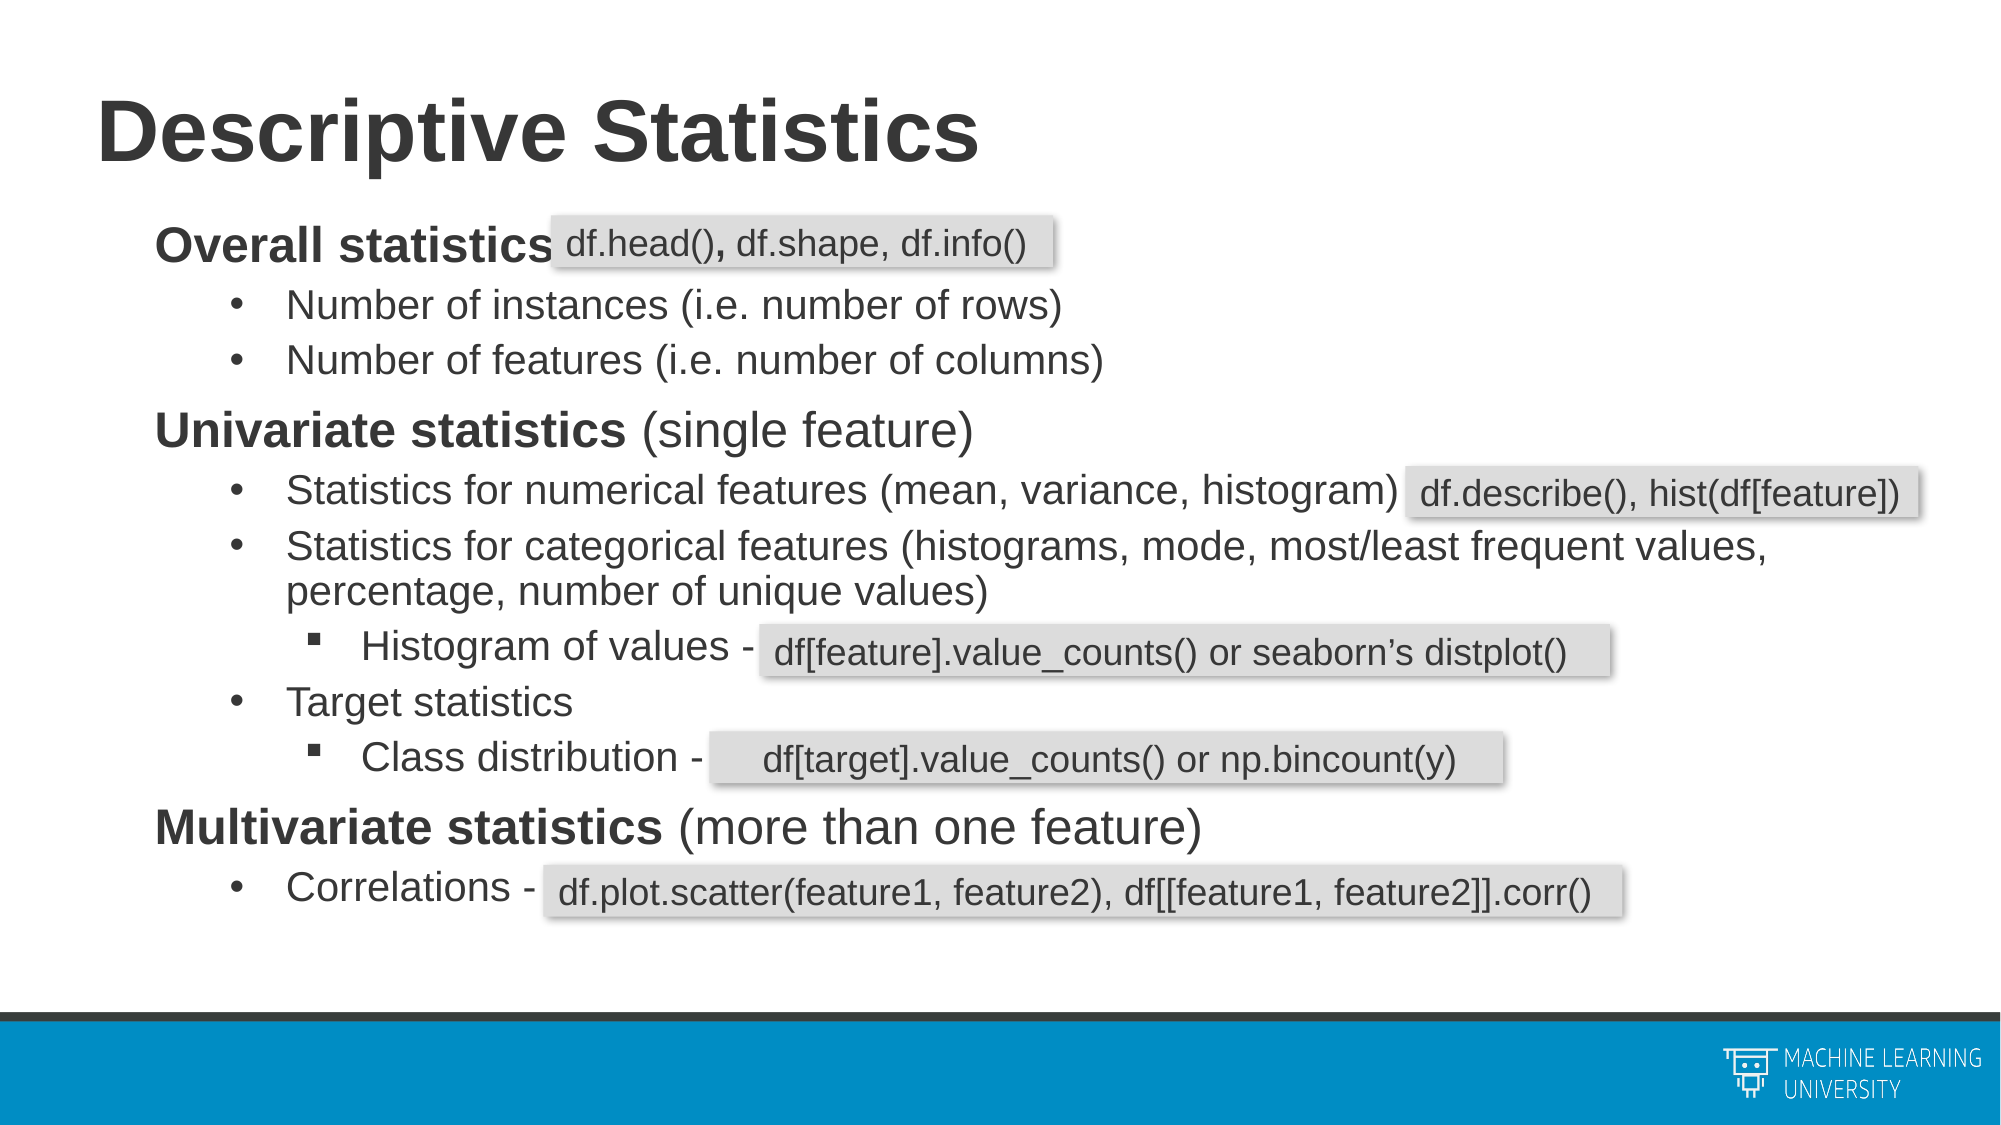

# Descriptive Statistics
Overall statistics -
Number of instances (i.e. number of rows)
Number of features (i.e. number of columns)
Univariate statistics (single feature)
Statistics for numerical features (mean, variance, histogram) -
Statistics for categorical features (histograms, mode, most/least frequent values, percentage, number of unique values)
Histogram of values -
Target statistics
Class distribution -
Multivariate statistics (more than one feature)
Correlations -
df.head(), df.shape, df.info()
df.describe(), hist(df[feature])
df[feature].value_counts() or seaborn’s distplot()
df[target].value_counts() or np.bincount(y)
df.plot.scatter(feature1, feature2), df[[feature1, feature2]].corr()